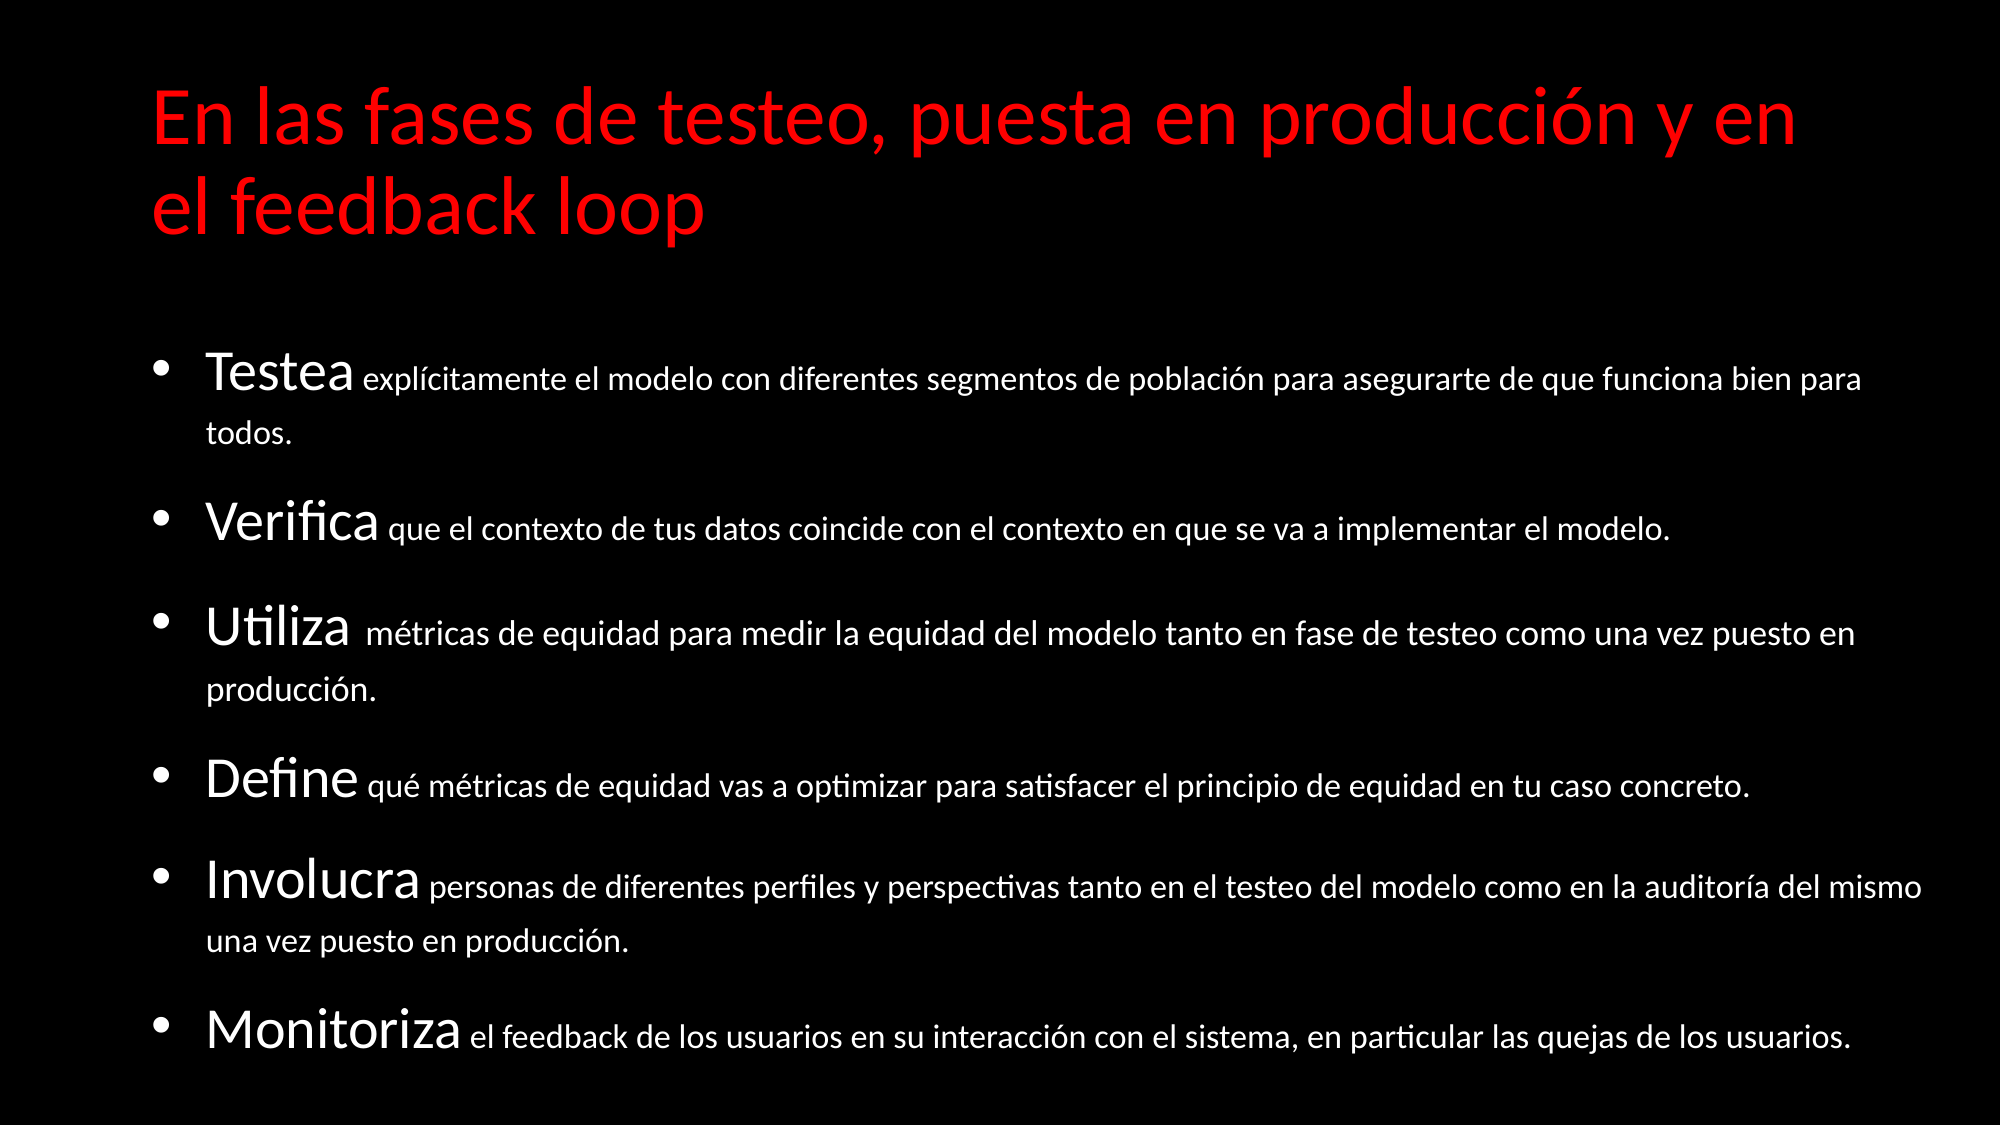

# En las fases de testeo, puesta en producción y en el feedback loop
Testea explícitamente el modelo con diferentes segmentos de población para asegurarte de que funciona bien para todos.
Verifica que el contexto de tus datos coincide con el contexto en que se va a implementar el modelo.
Utiliza métricas de equidad para medir la equidad del modelo tanto en fase de testeo como una vez puesto en producción.
Define qué métricas de equidad vas a optimizar para satisfacer el principio de equidad en tu caso concreto.
Involucra personas de diferentes perfiles y perspectivas tanto en el testeo del modelo como en la auditoría del mismo una vez puesto en producción.
Monitoriza el feedback de los usuarios en su interacción con el sistema, en particular las quejas de los usuarios.